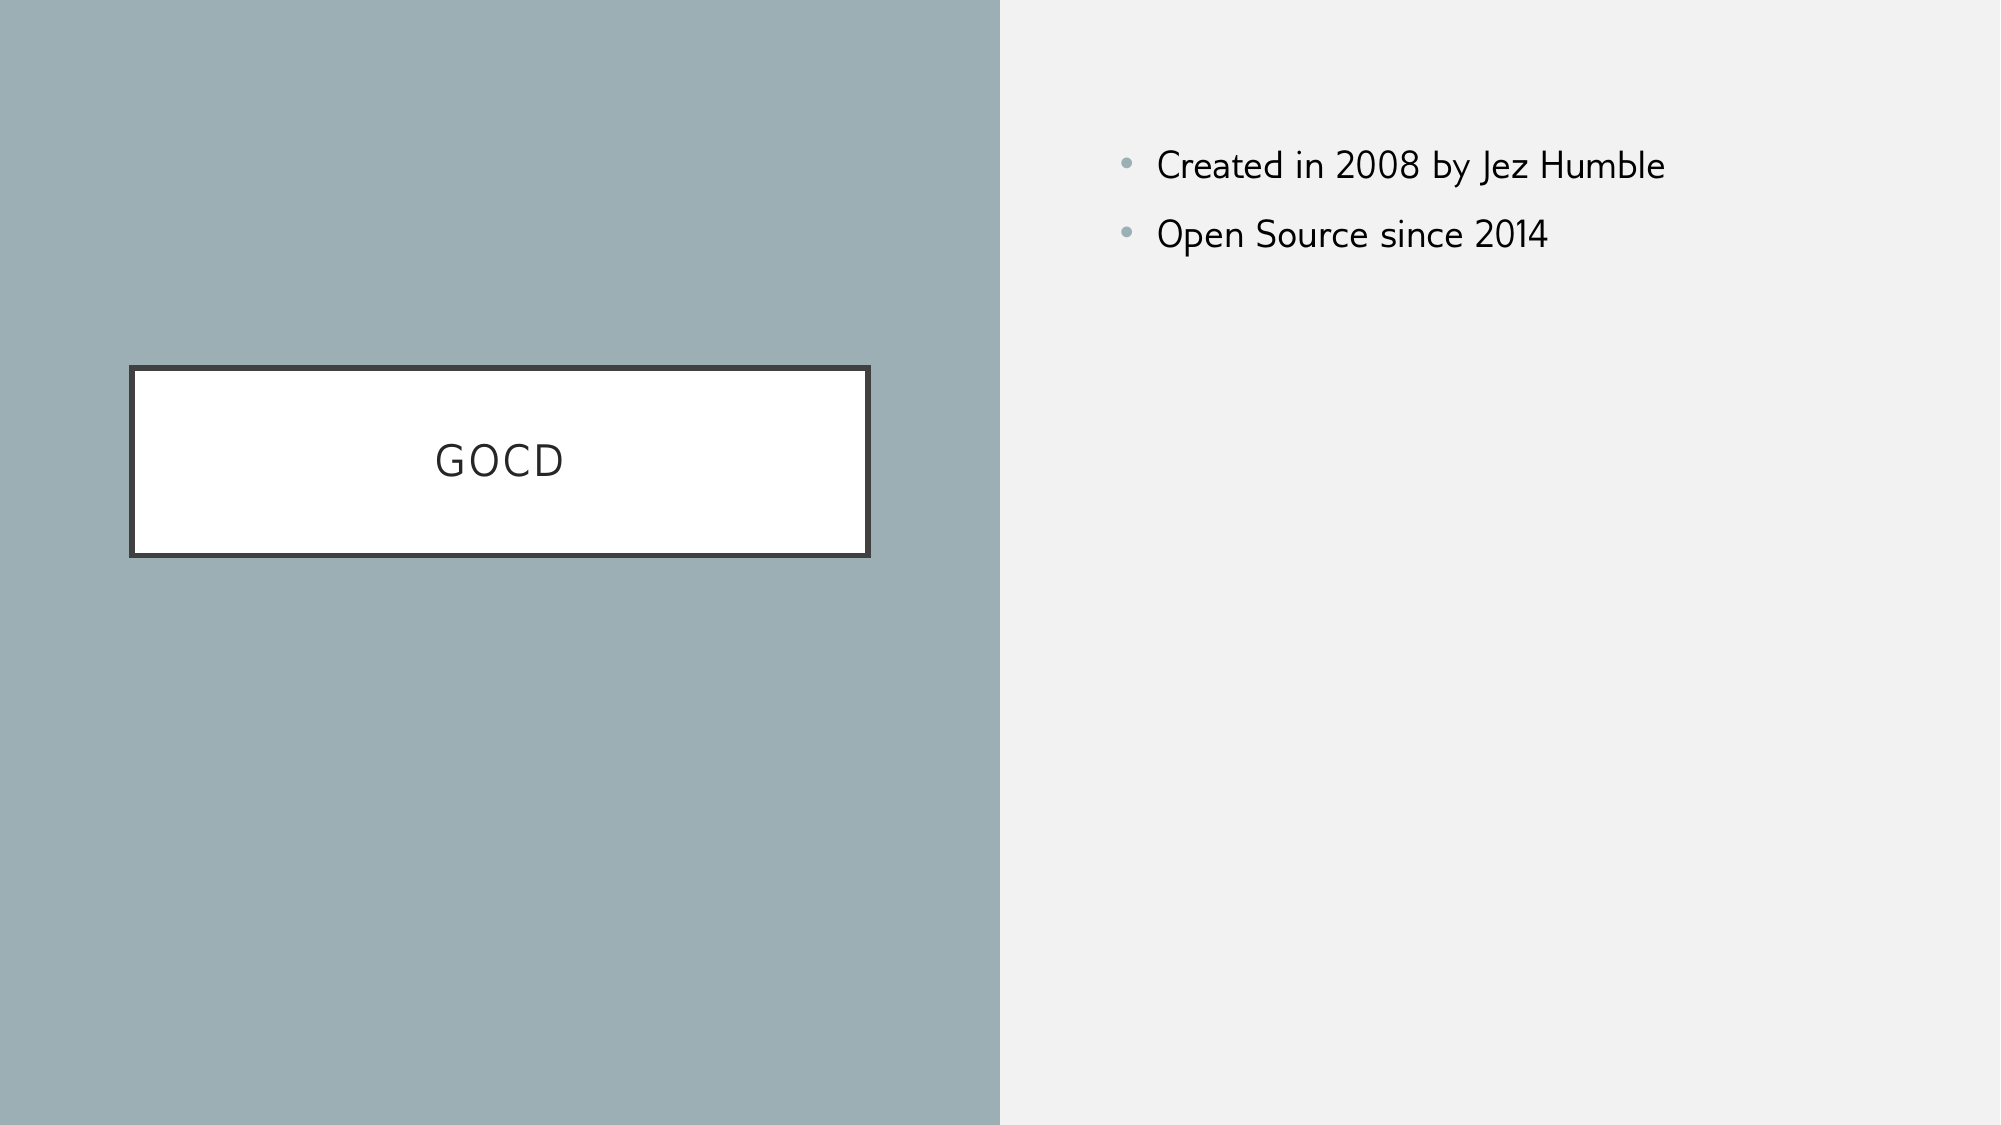

Created in 2008 by Jez Humble
Open Source since 2014
# gocd